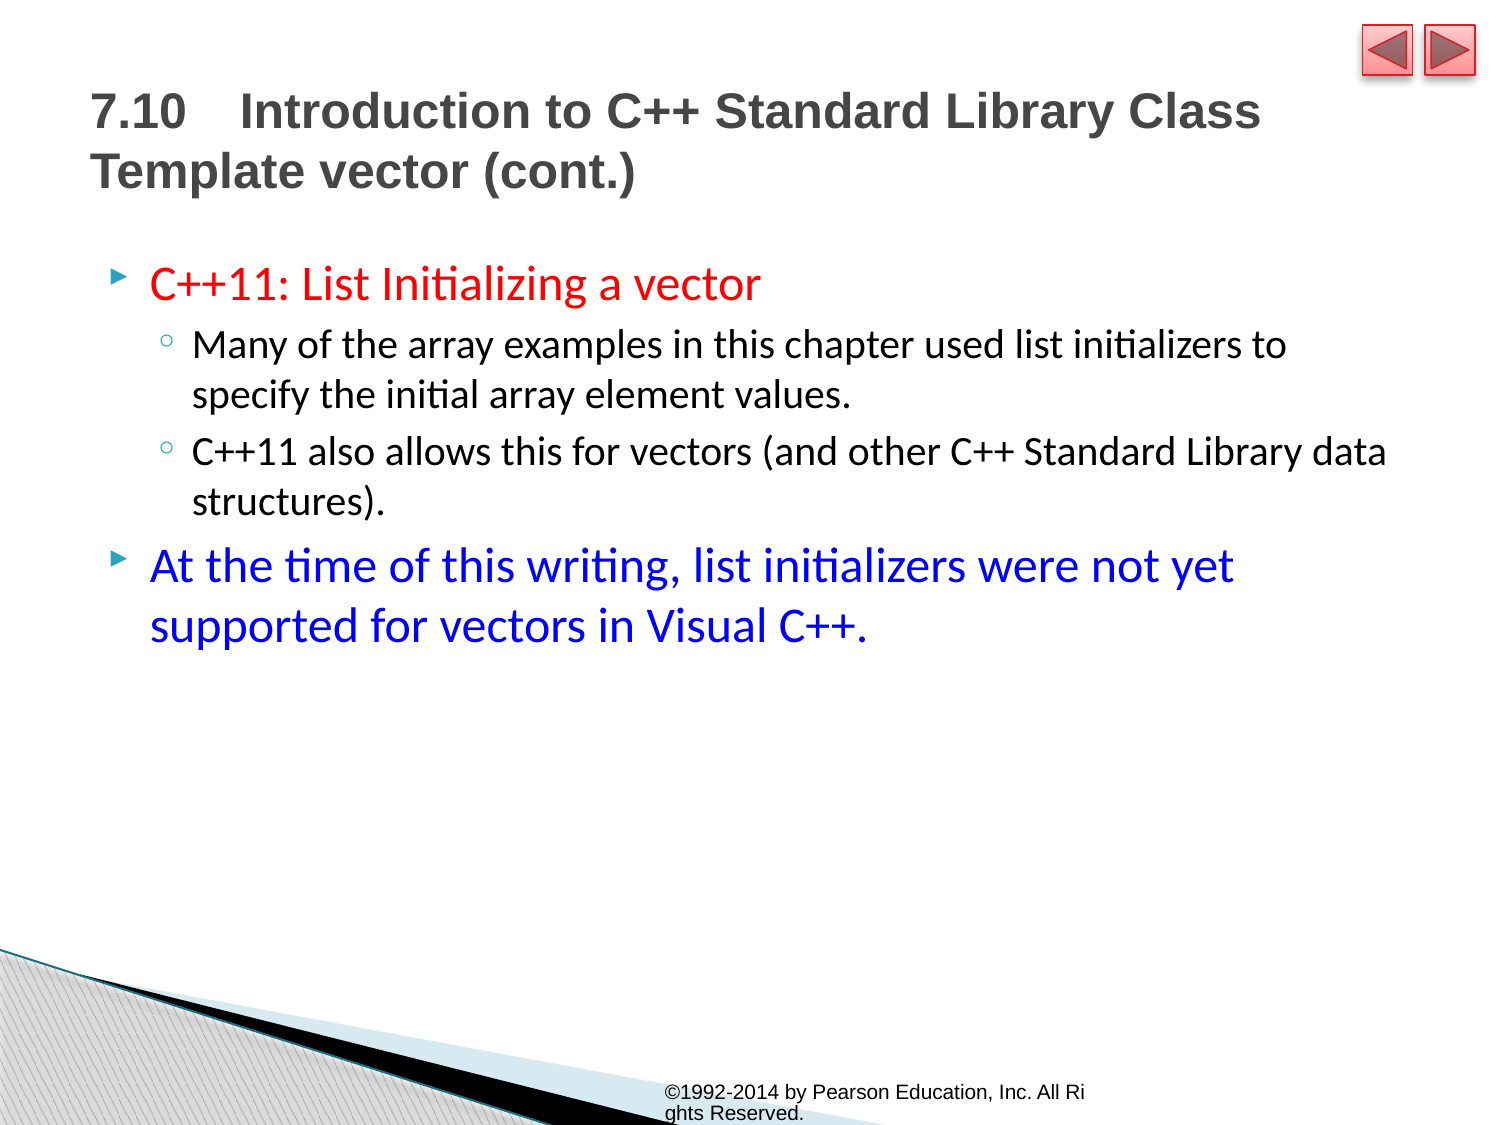

# 7.10 	Introduction to C++ Standard Library Class 	Template vector (cont.)
C++11: List Initializing a vector
Many of the array examples in this chapter used list initializers to specify the initial array element values.
C++11 also allows this for vectors (and other C++ Standard Library data structures).
At the time of this writing, list initializers were not yet supported for vectors in Visual C++.
©1992-2014 by Pearson Education, Inc. All Rights Reserved.